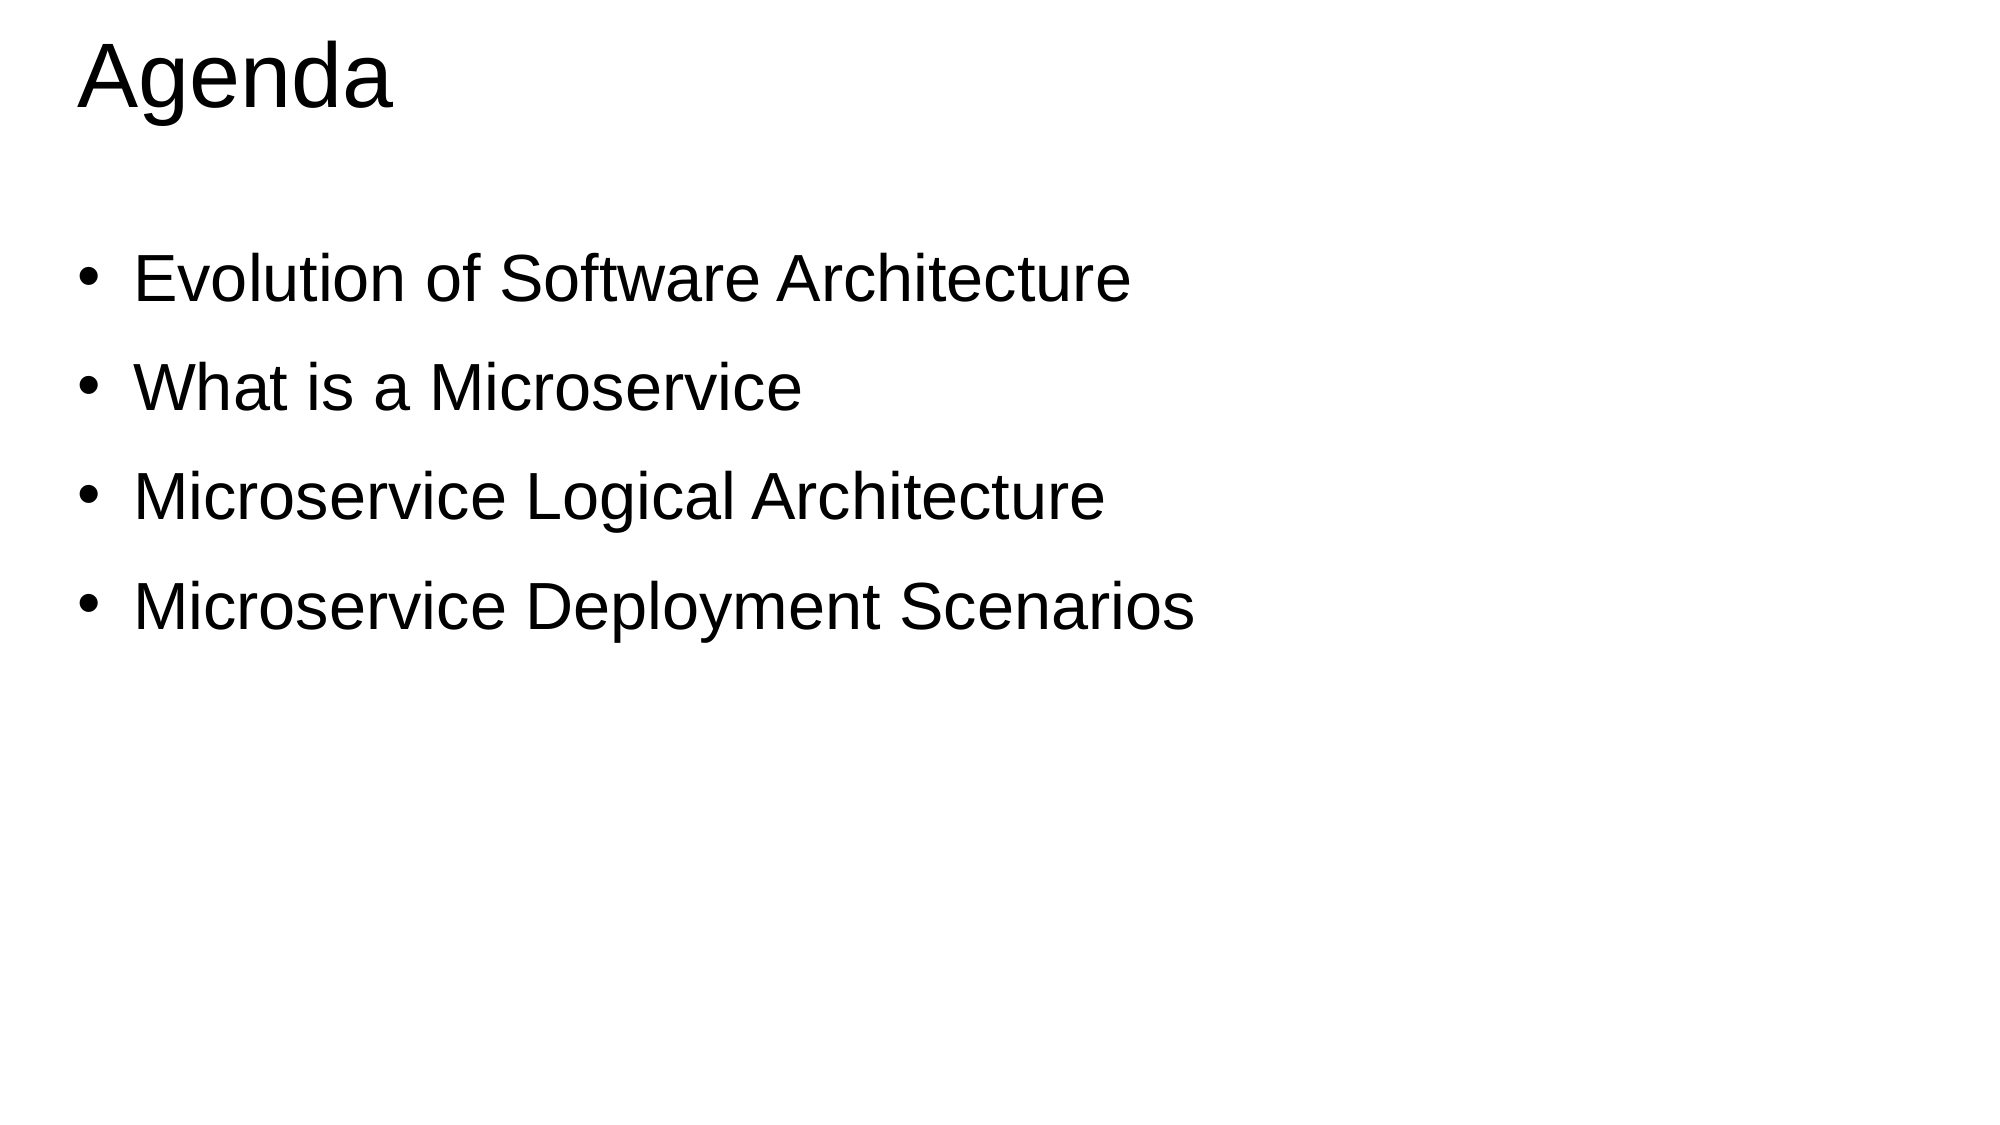

# Agenda
Evolution of Software Architecture
What is a Microservice
Microservice Logical Architecture
Microservice Deployment Scenarios